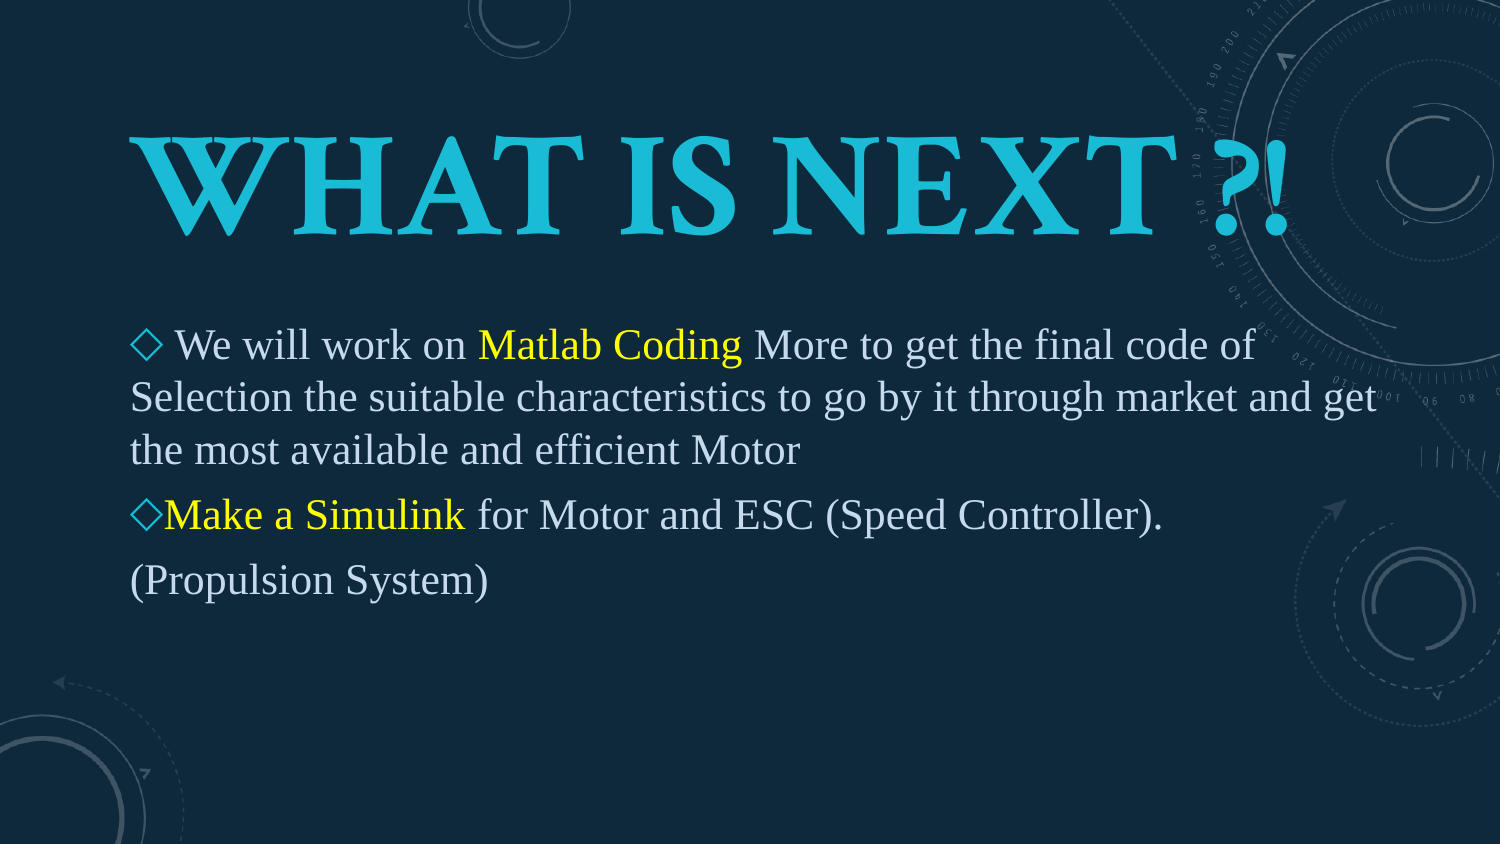

# WHAT IS NEXT ?!
 We will work on Matlab Coding More to get the final code of Selection the suitable characteristics to go by it through market and get the most available and efficient Motor
Make a Simulink for Motor and ESC (Speed Controller).
(Propulsion System)